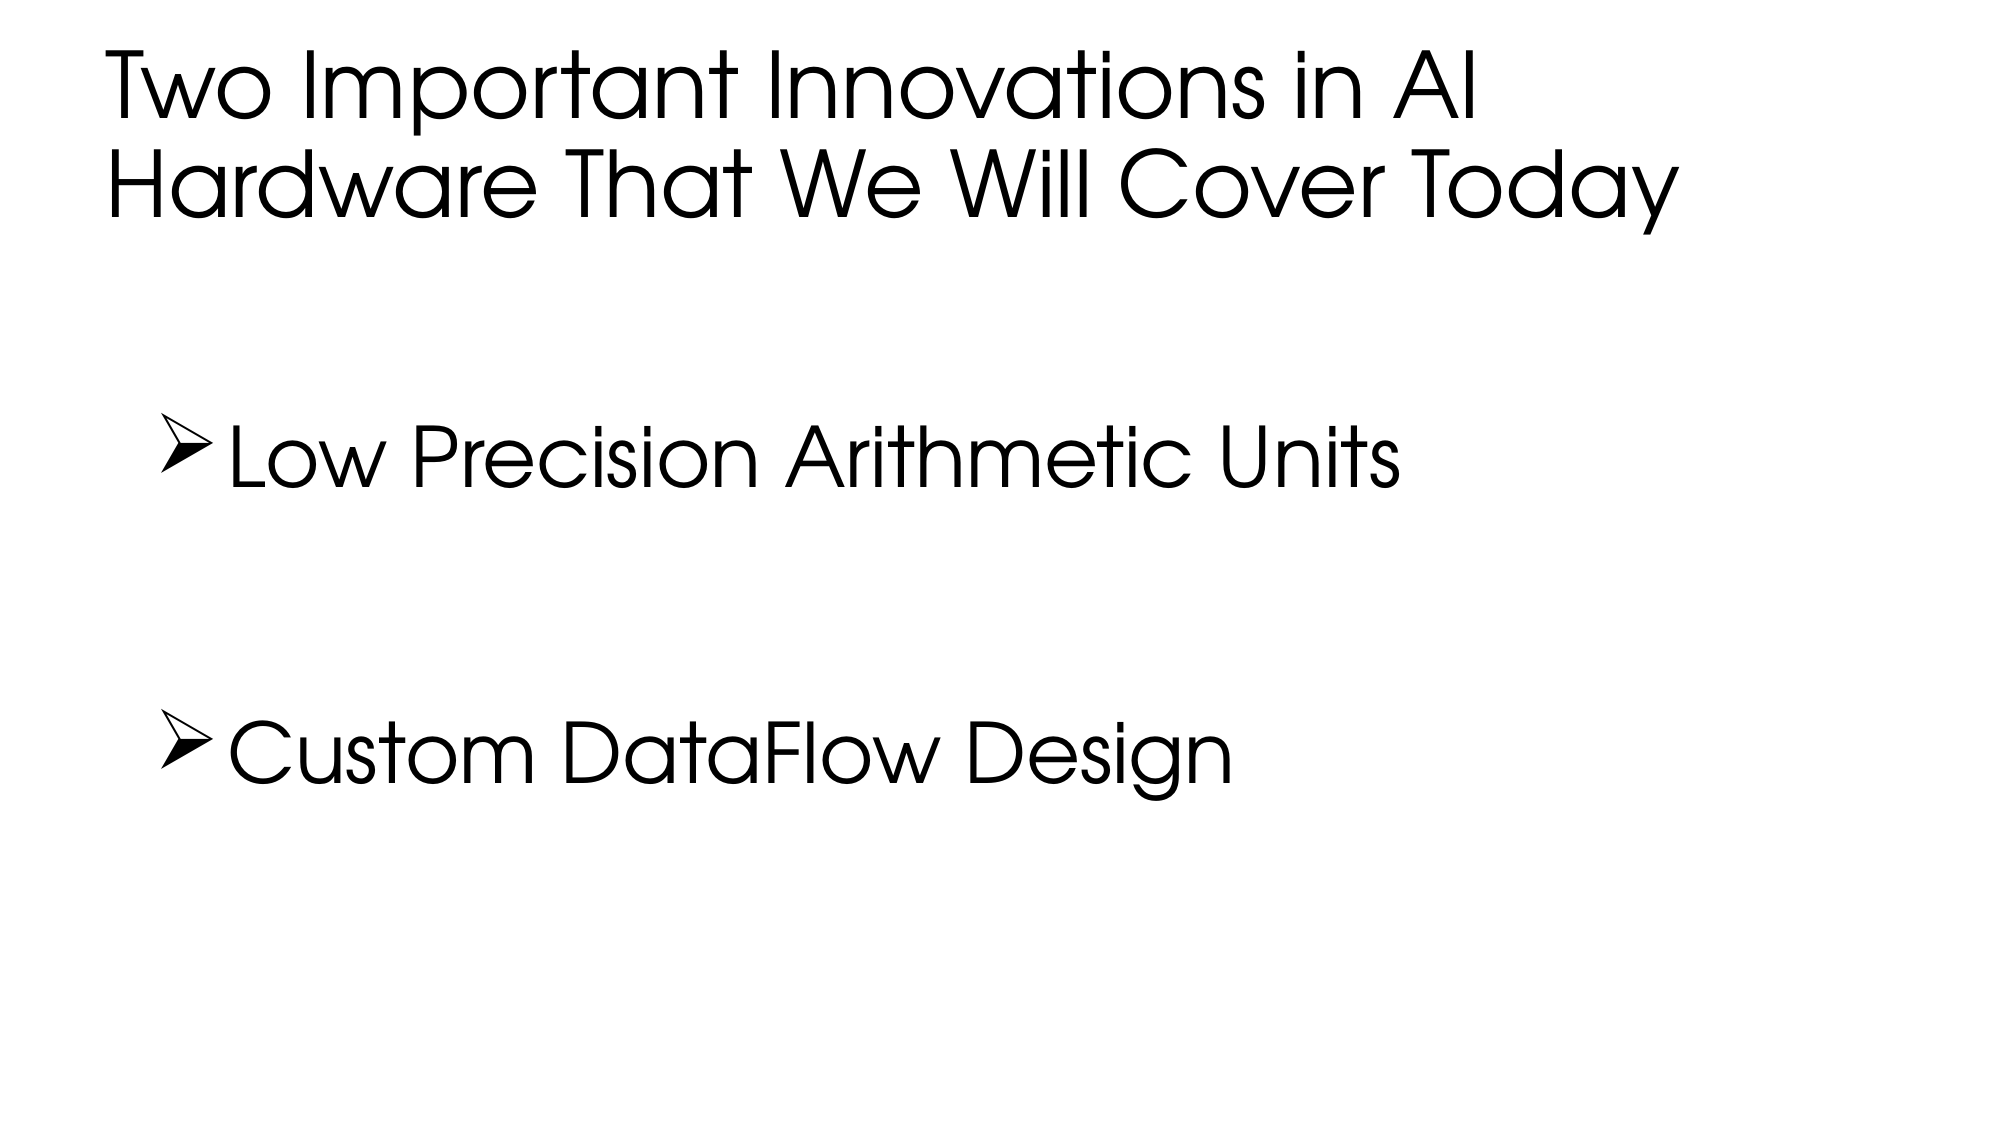

# Two Important Innovations in AI Hardware That We Will Cover Today
Low Precision Arithmetic Units
Custom DataFlow Design